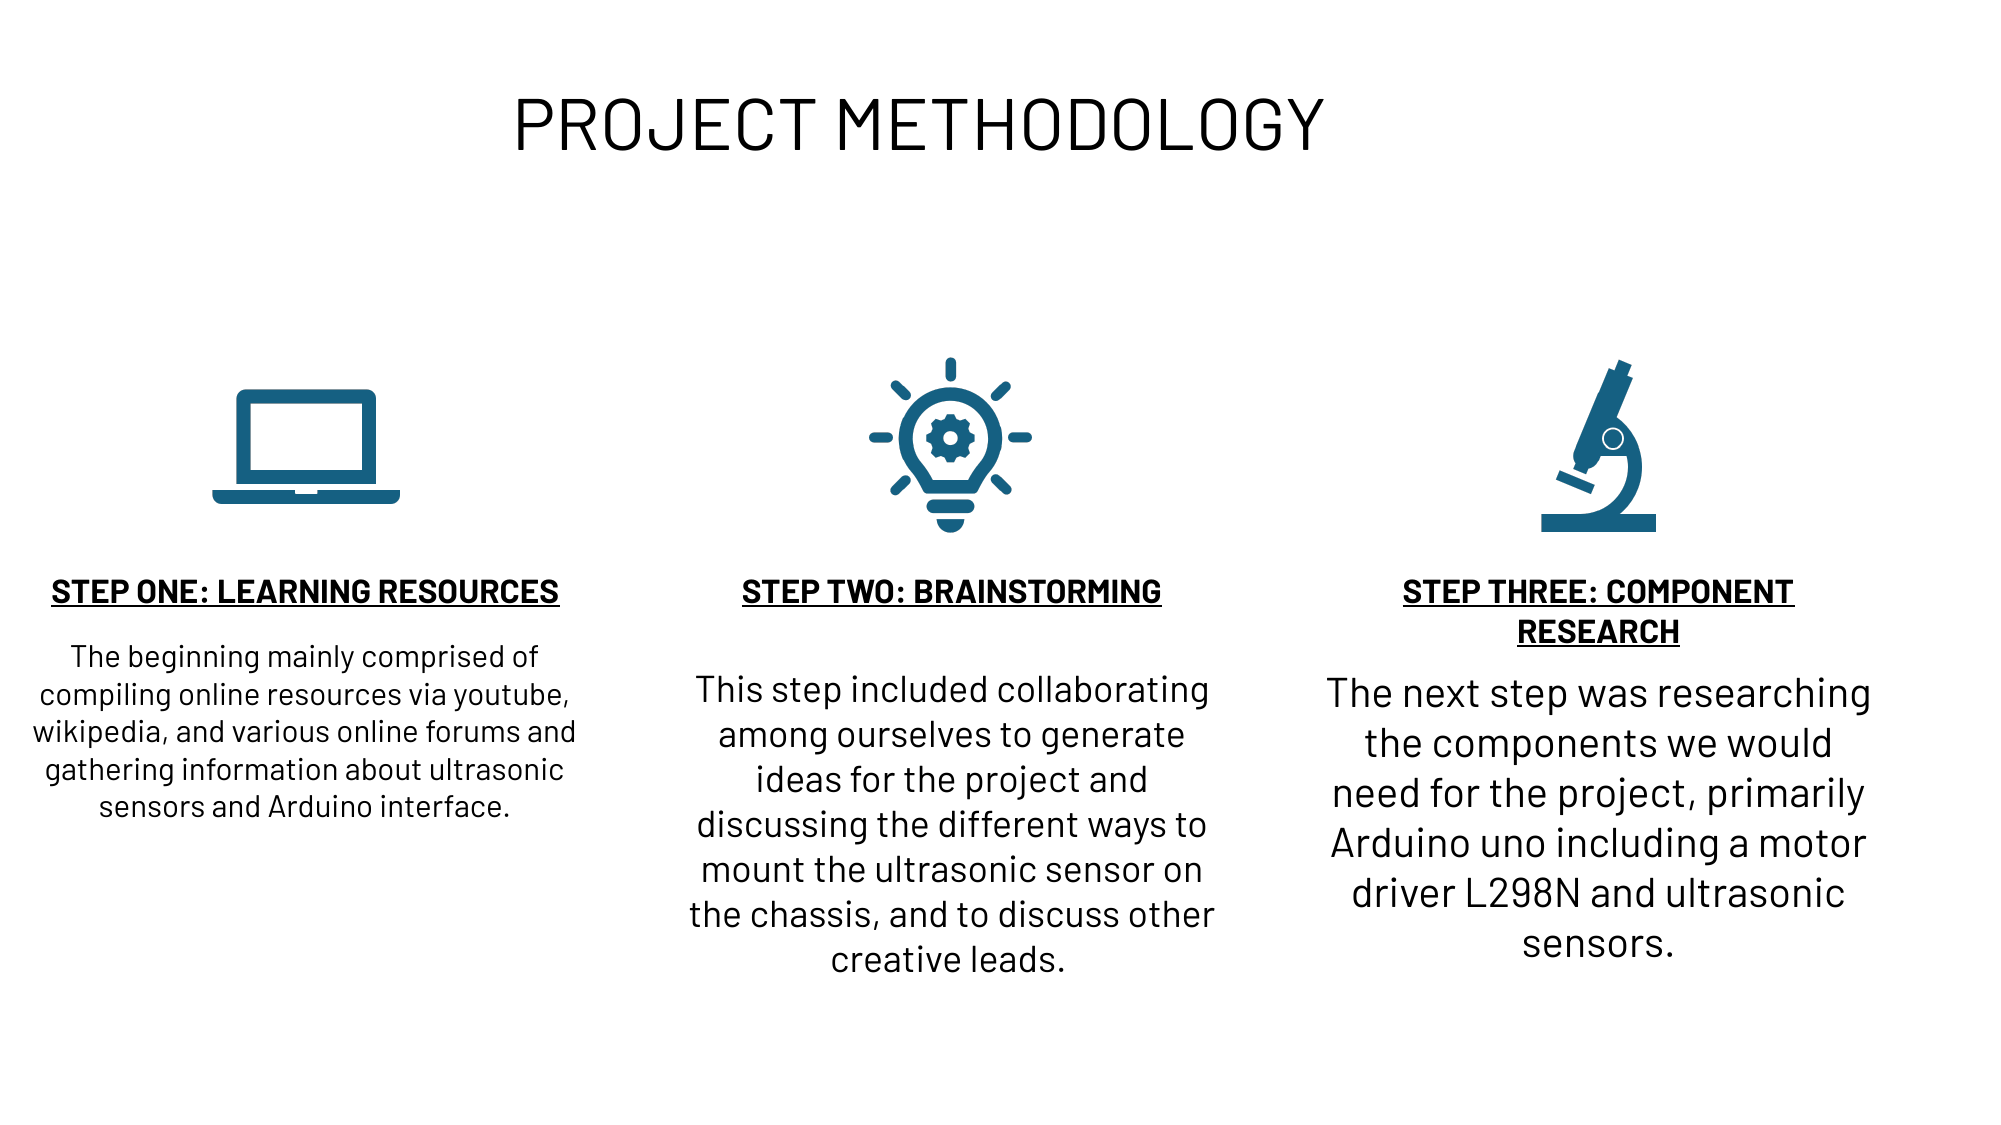

PROJECT METHODOLOGY
STEP ONE: LEARNING RESOURCES
The beginning mainly comprised of compiling online resources via youtube, wikipedia, and various online forums and gathering information about ultrasonic sensors and Arduino interface.
STEP TWO: BRAINSTORMING
This step included collaborating among ourselves to generate ideas for the project and discussing the different ways to mount the ultrasonic sensor on the chassis, and to discuss other creative leads.
STEP THREE: COMPONENT RESEARCH
The next step was researching the components we would need for the project, primarily Arduino uno including a motor driver L298N and ultrasonic sensors.